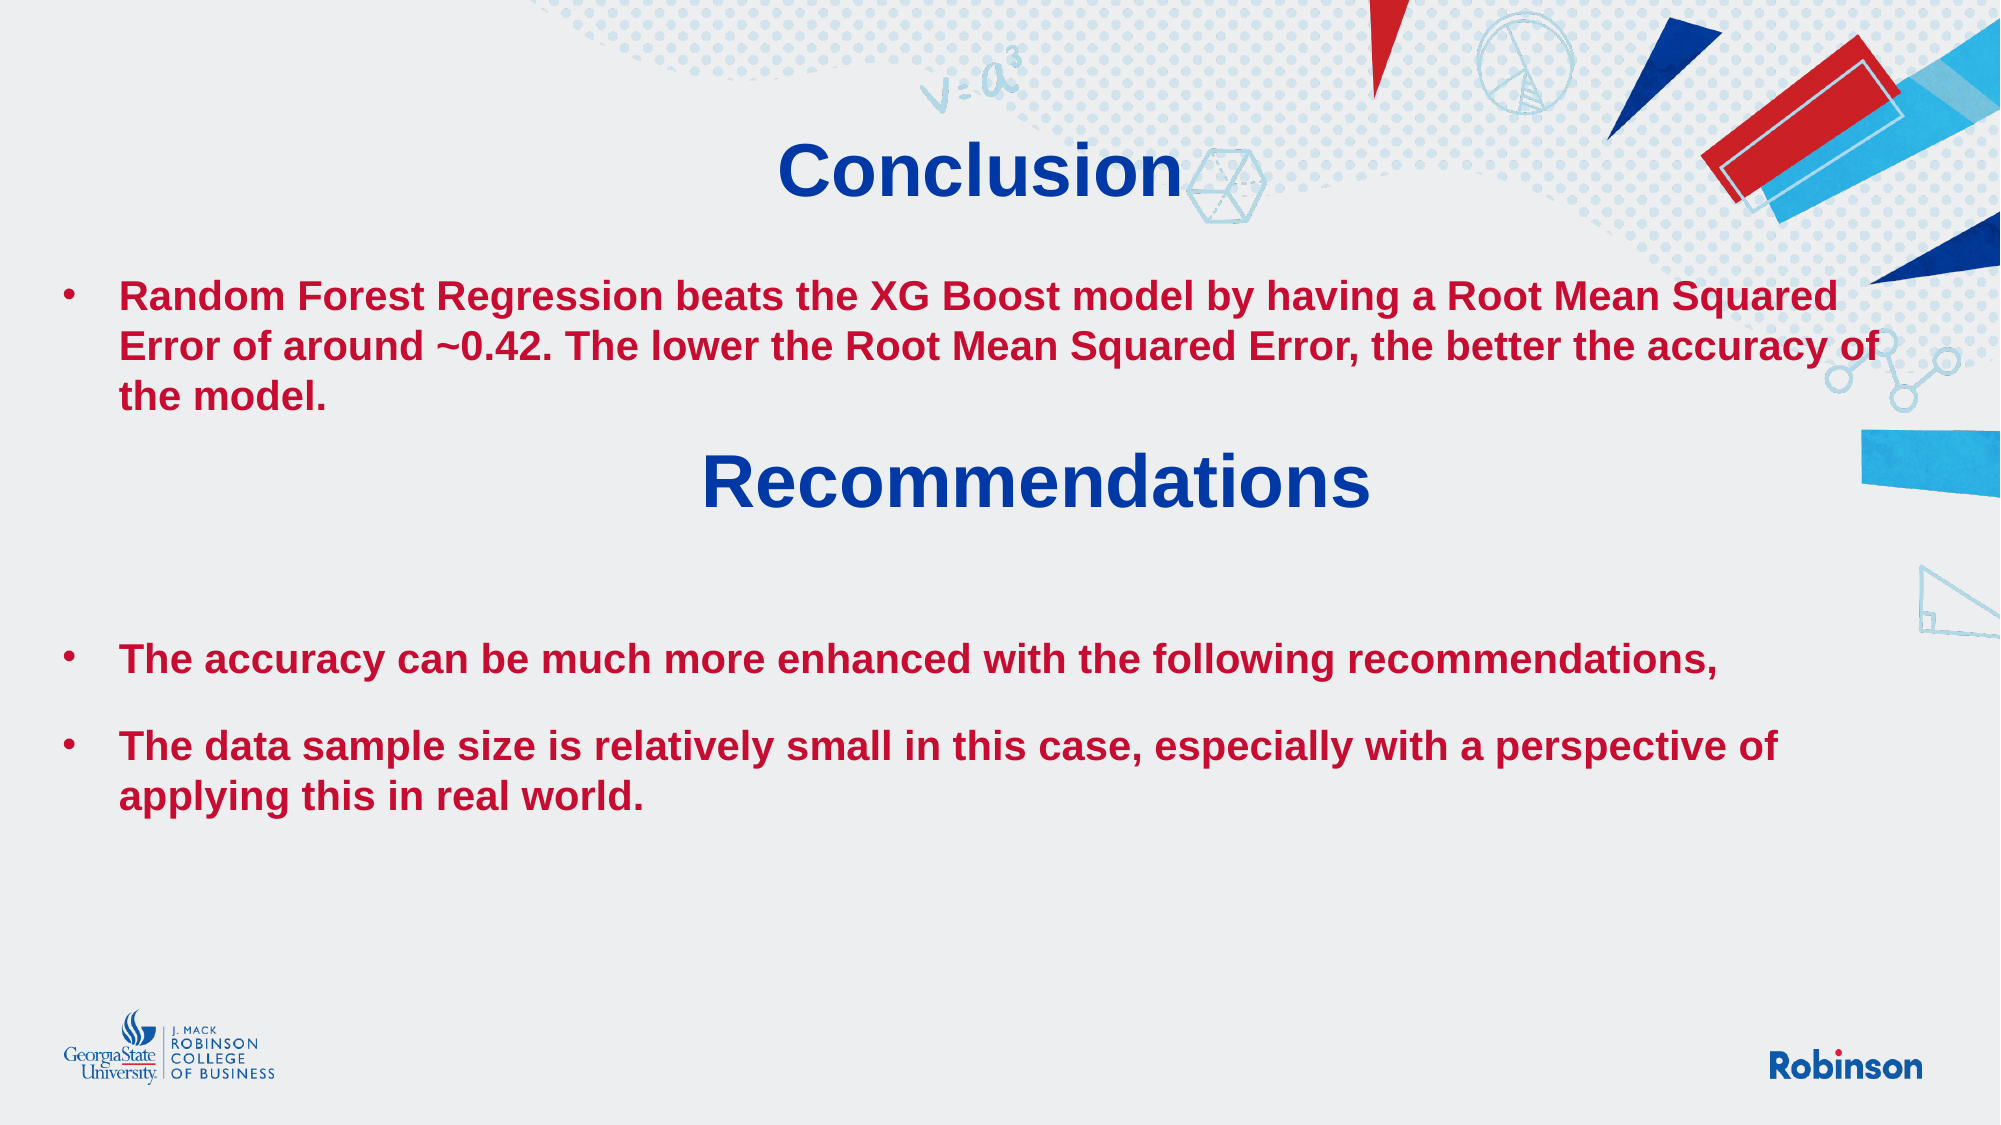

Conclusion
Random Forest Regression beats the XG Boost model by having a Root Mean Squared Error of around ~0.42. The lower the Root Mean Squared Error, the better the accuracy of the model.

The accuracy can be much more enhanced with the following recommendations,
The data sample size is relatively small in this case, especially with a perspective of applying this in real world.

Recommendations